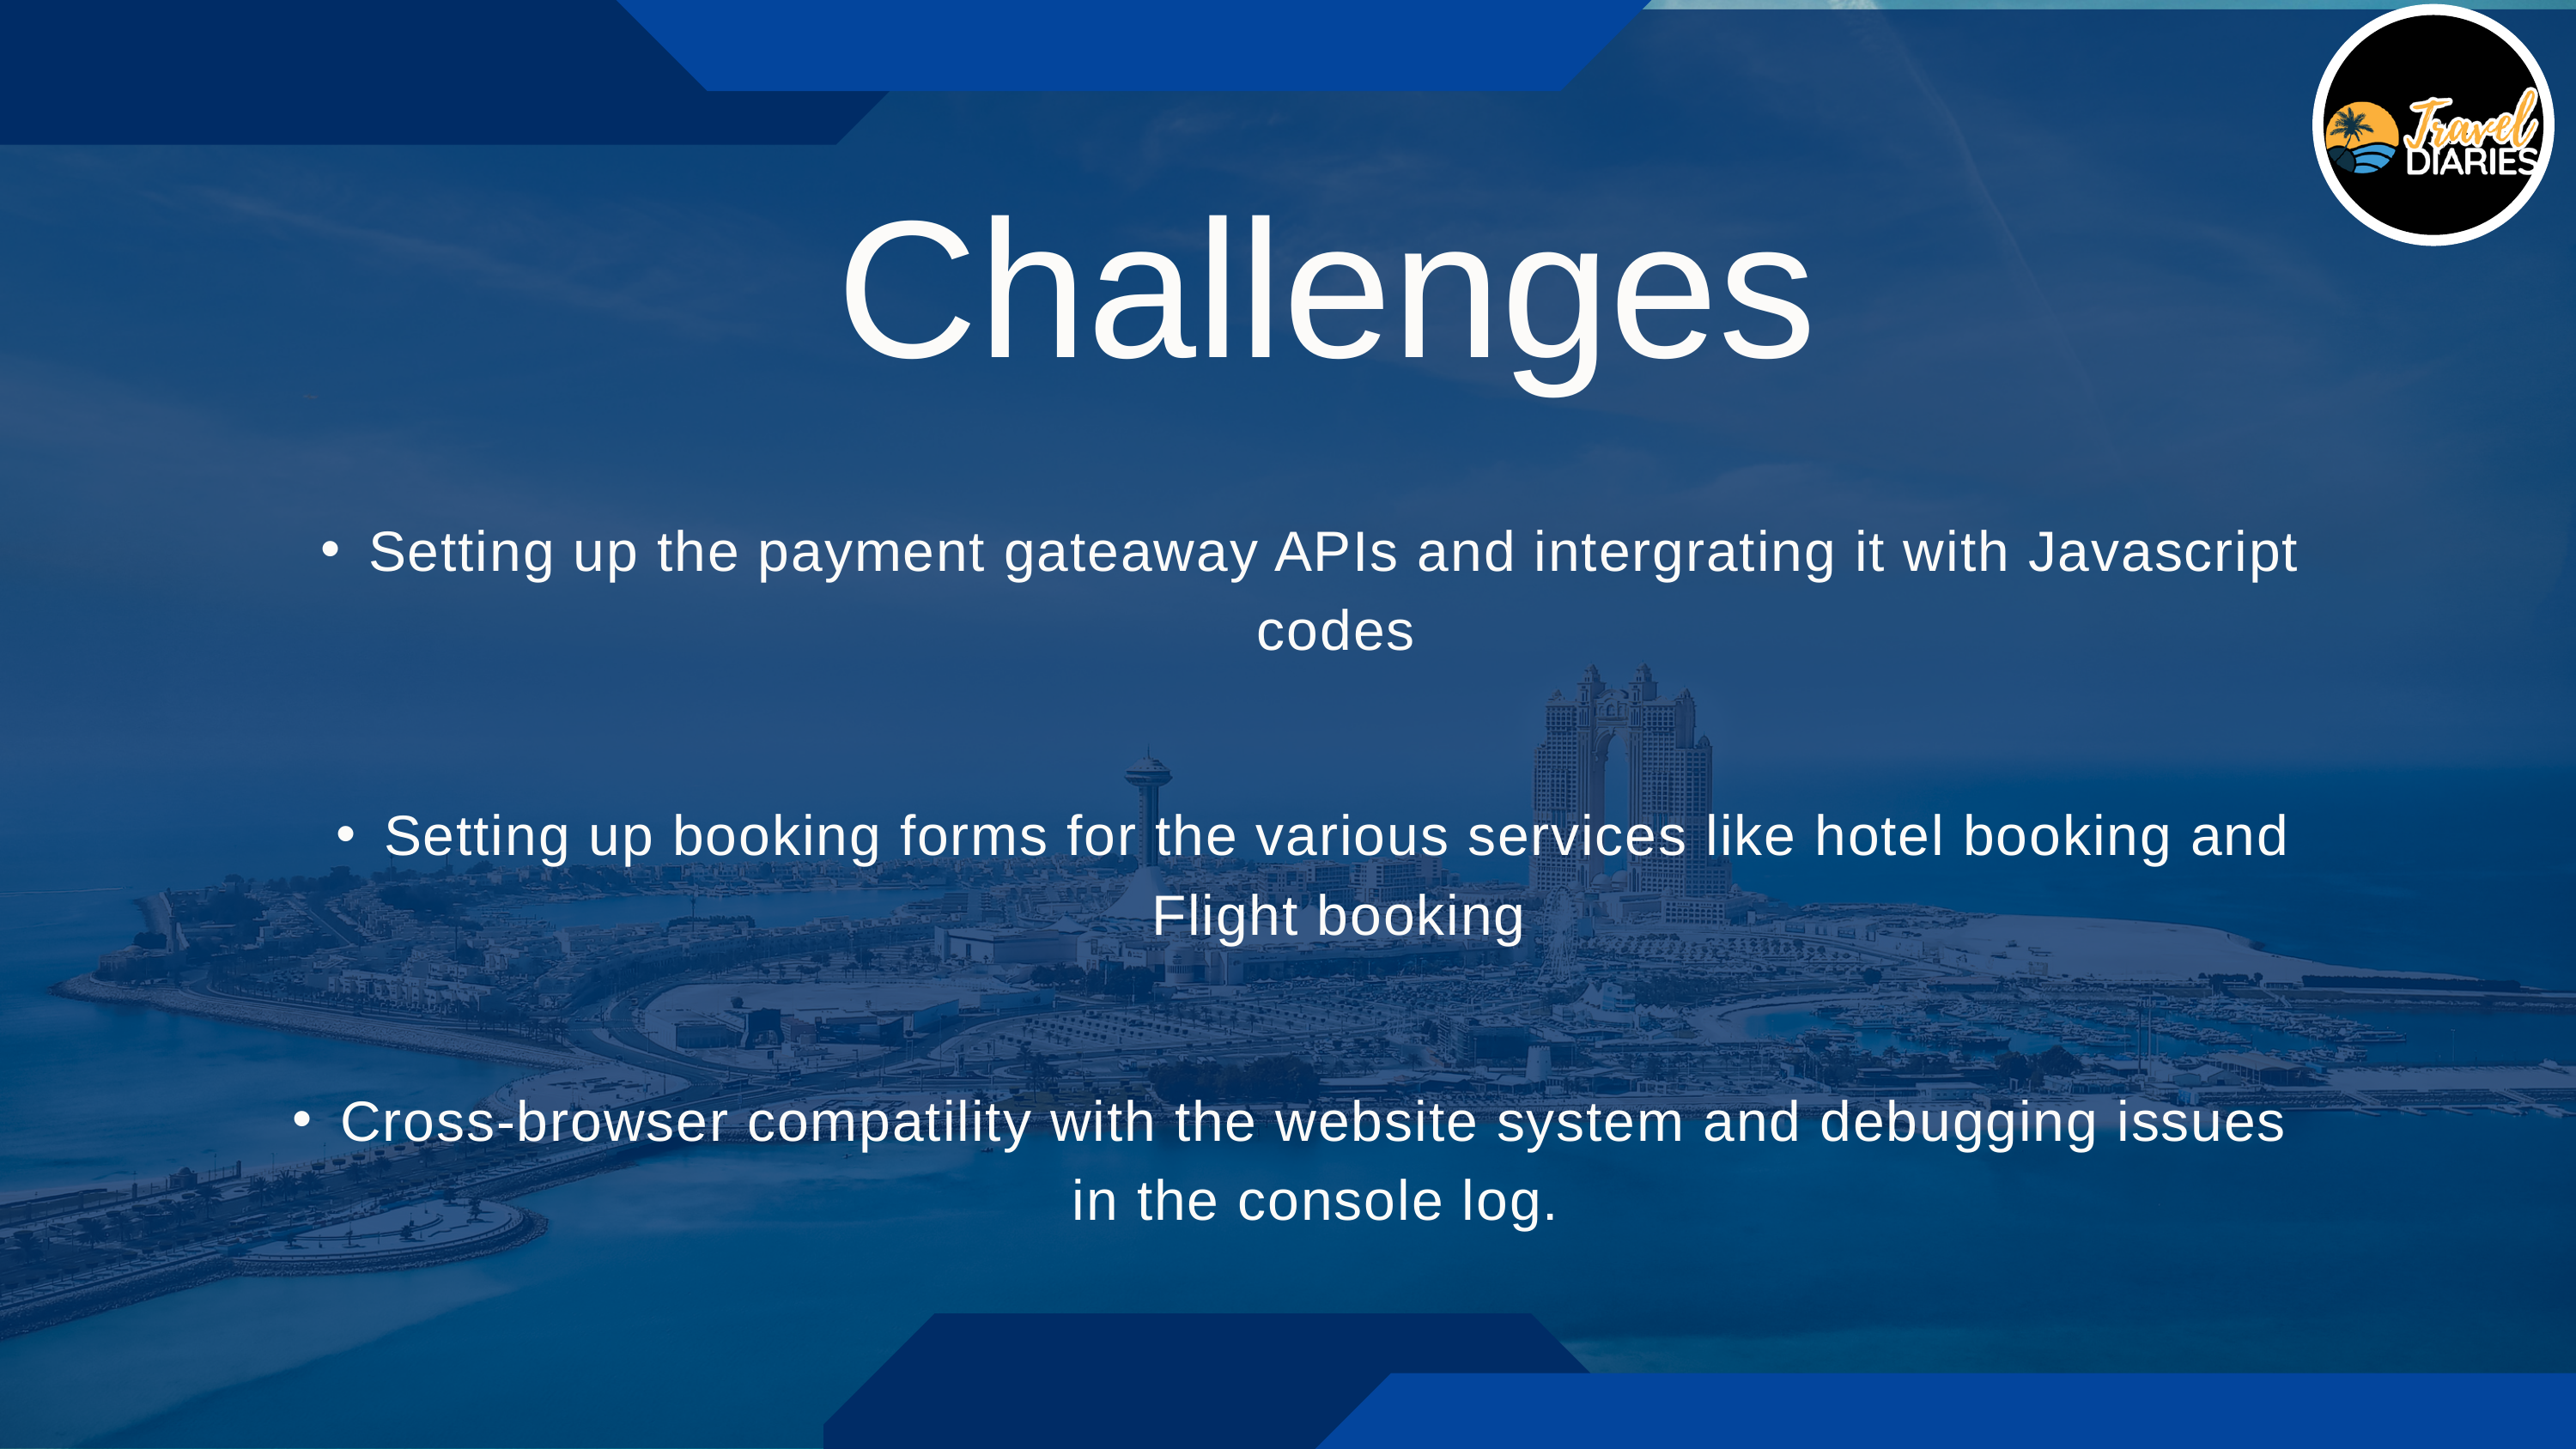

Challenges
Setting up the payment gateaway APIs and intergrating it with Javascript codes
Setting up booking forms for the various services like hotel booking and Flight booking
Cross-browser compatility with the website system and debugging issues in the console log.